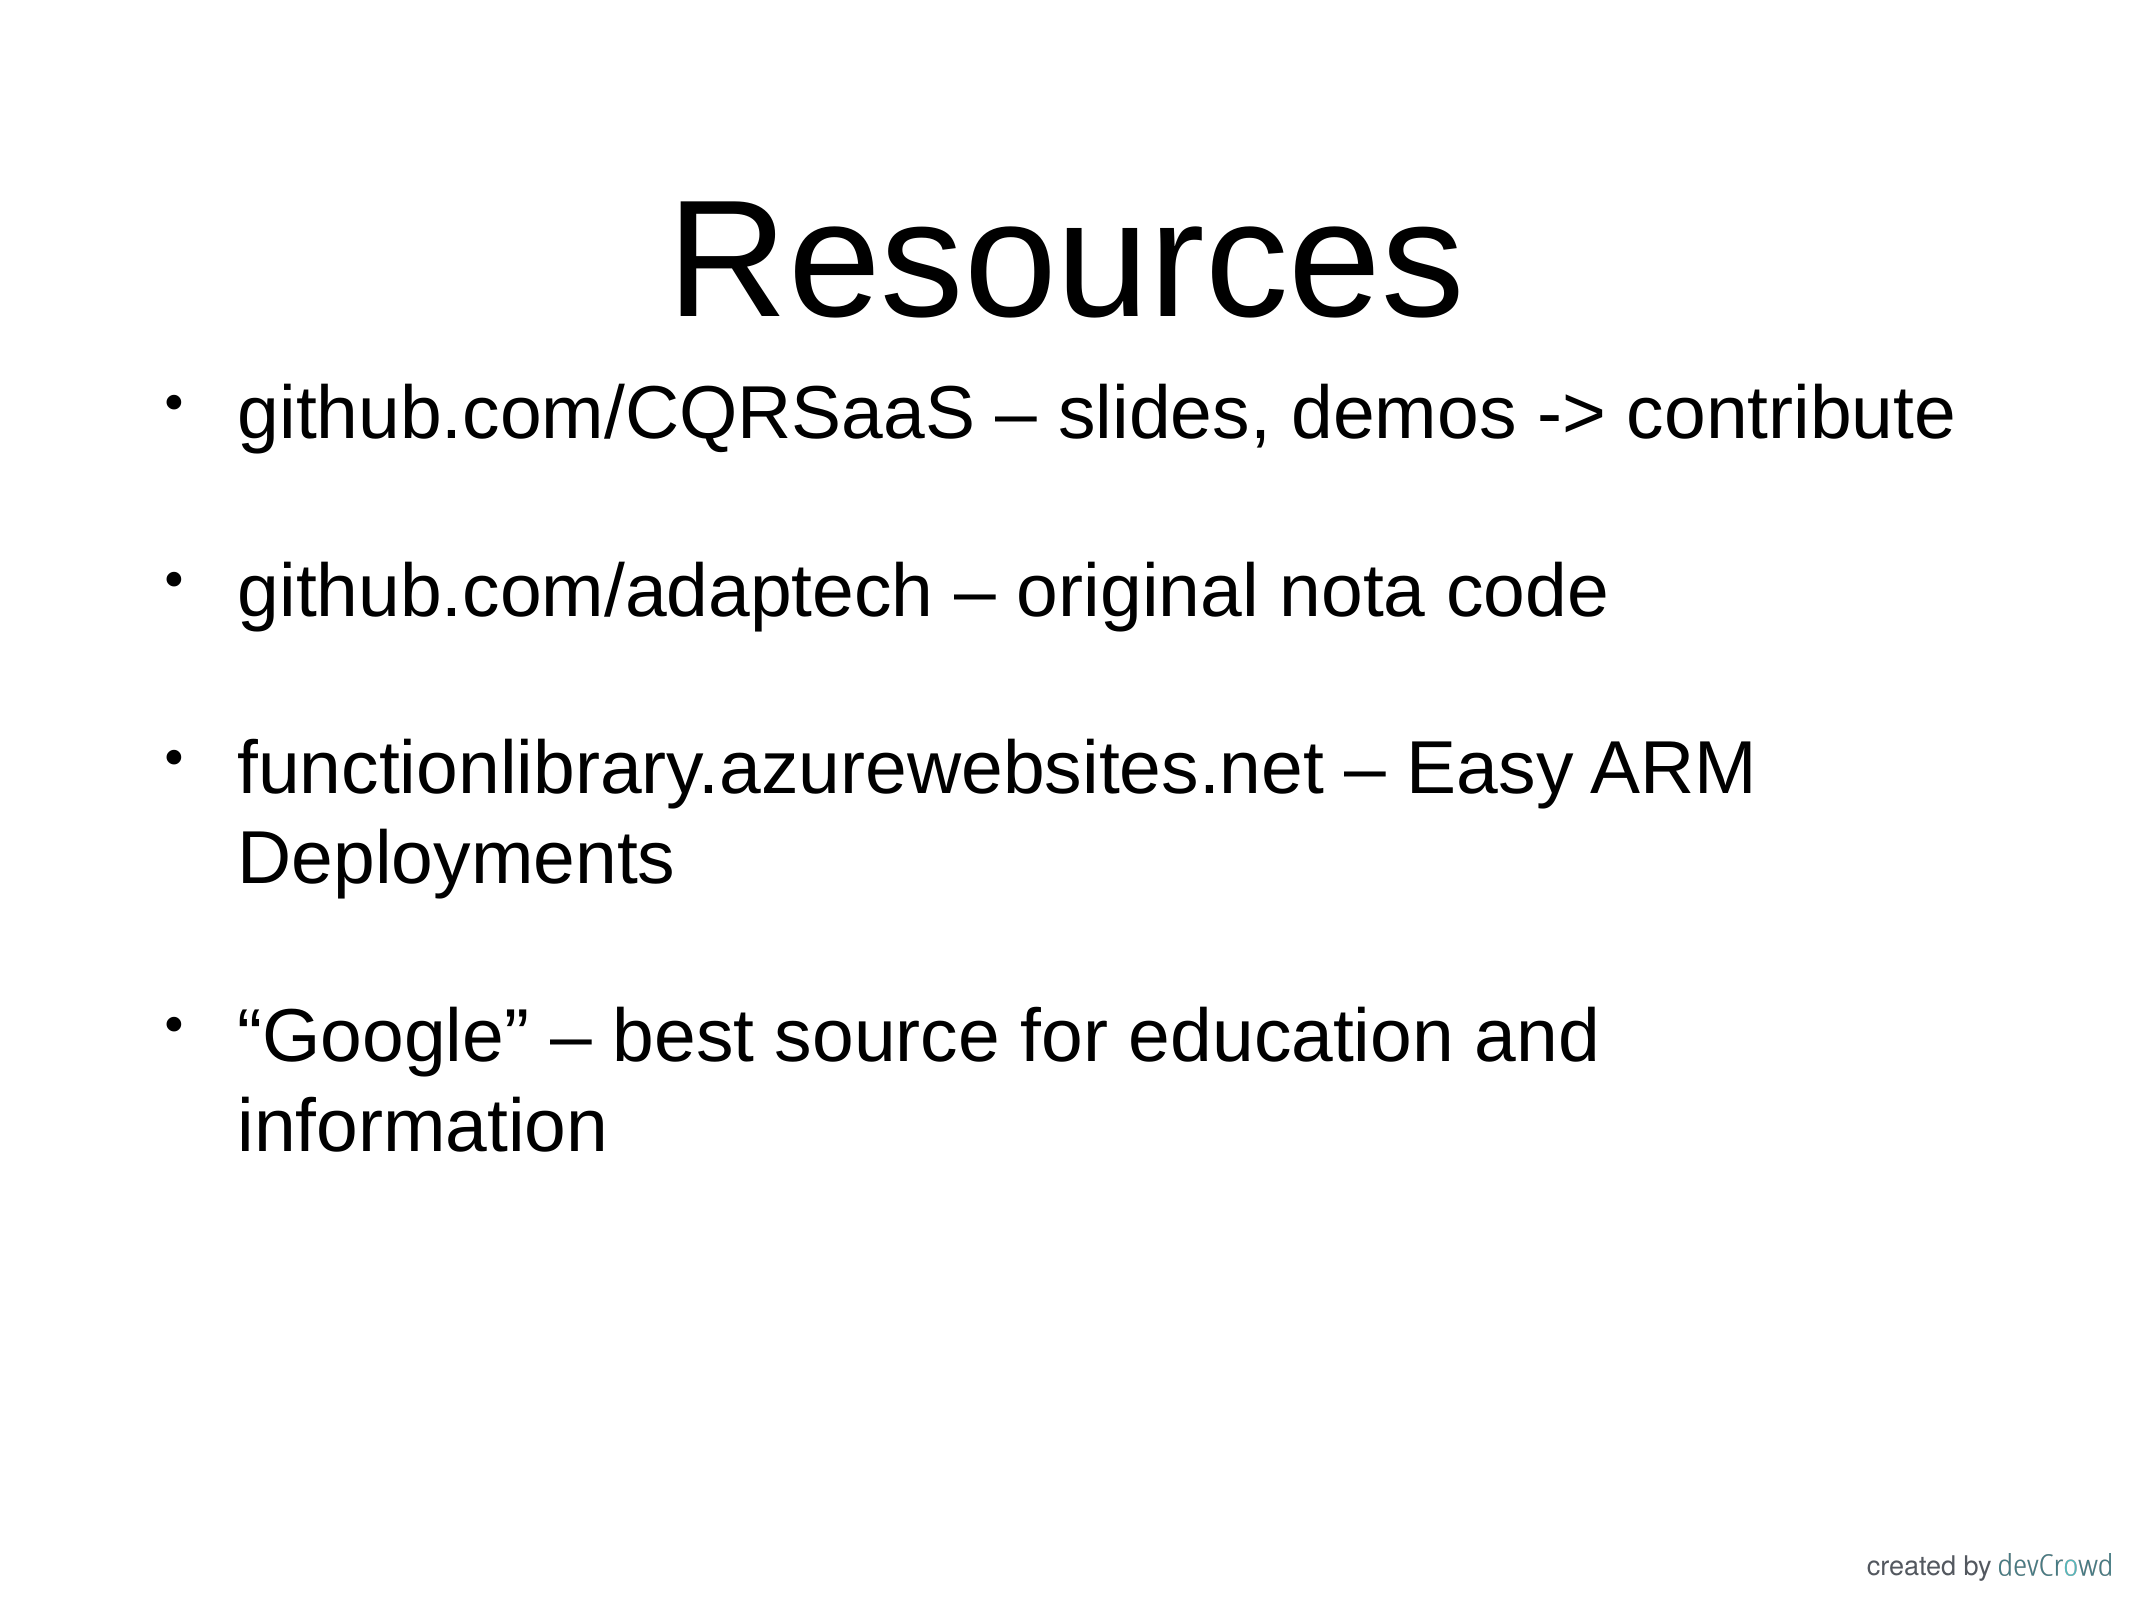

# Resources
github.com/CQRSaaS – slides, demos -> contribute
github.com/adaptech – original nota code
functionlibrary.azurewebsites.net – Easy ARM Deployments
“Google” – best source for education and information